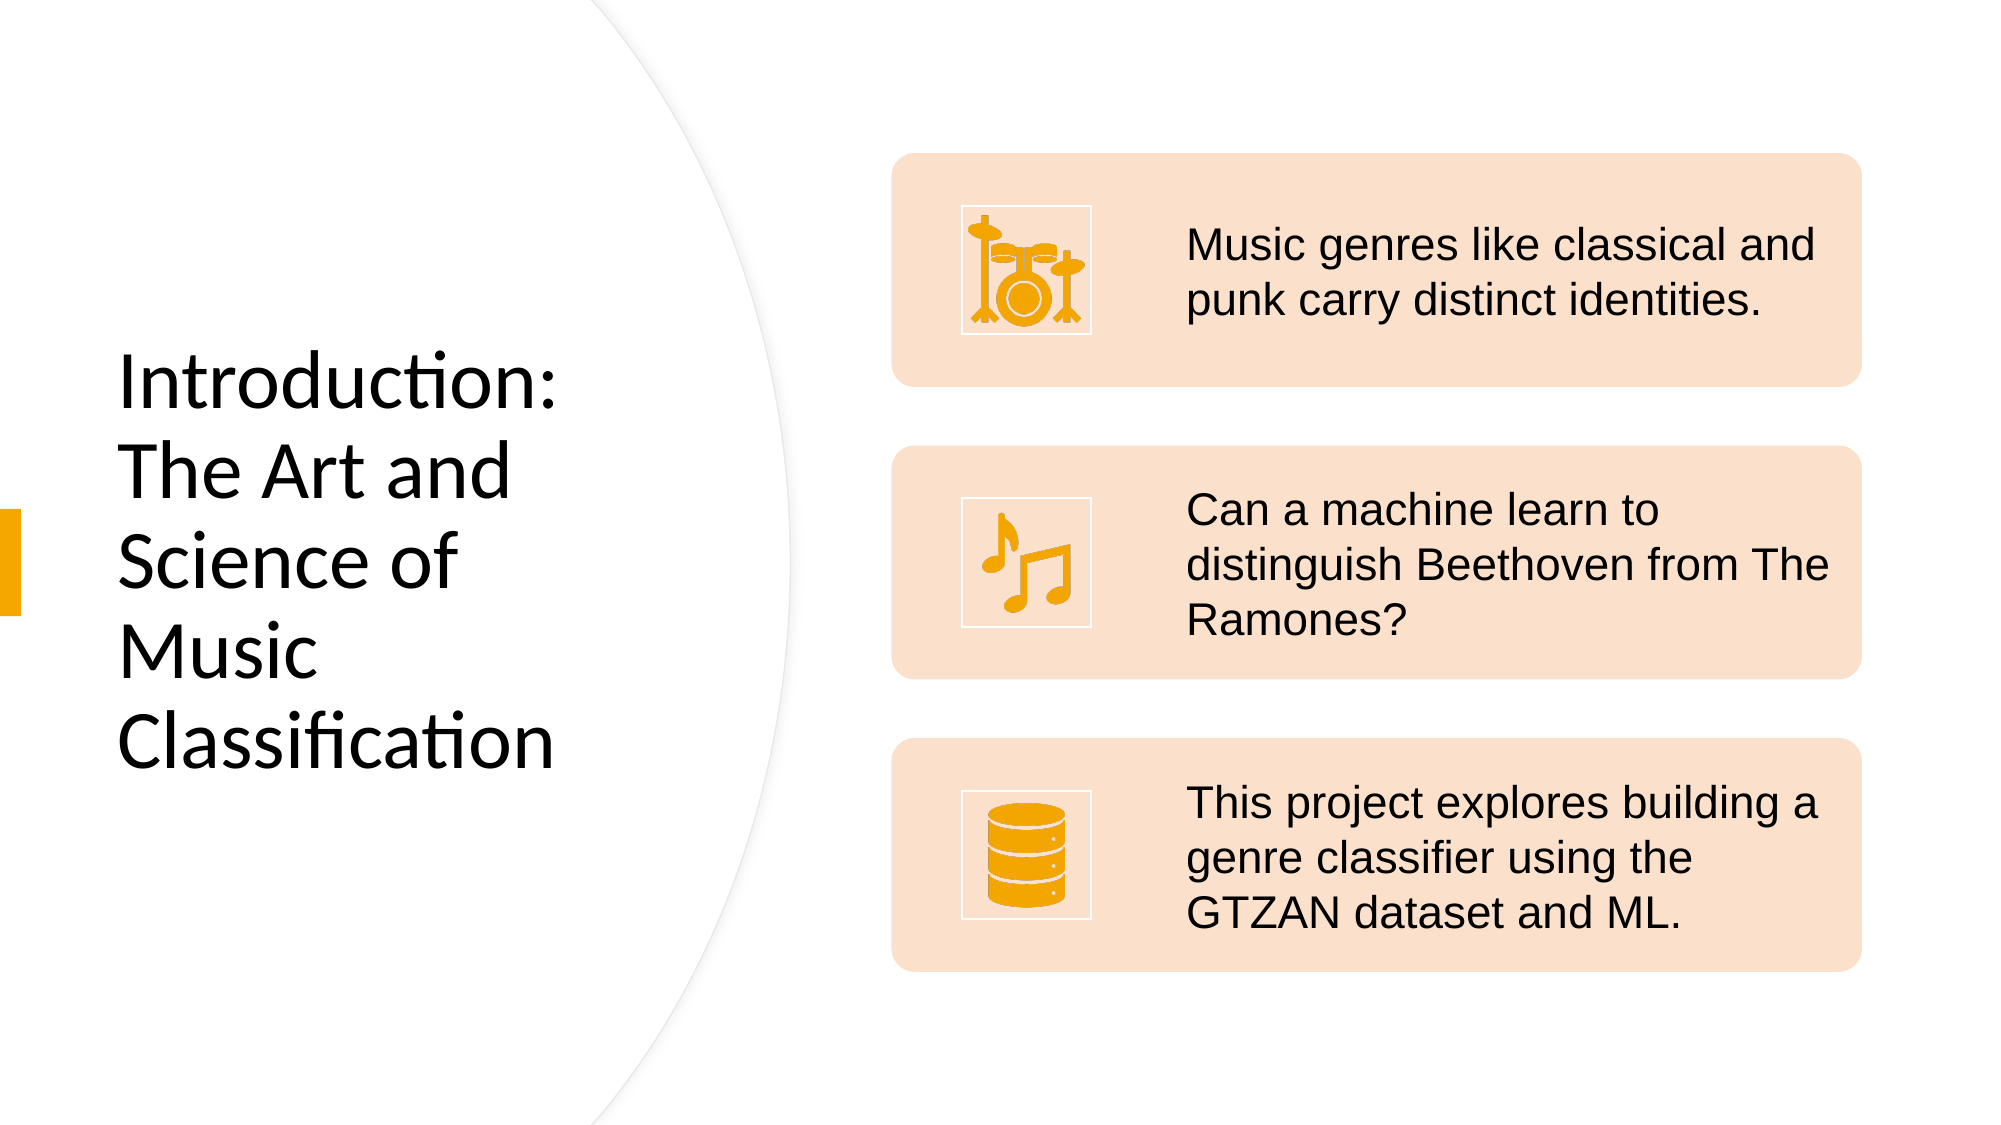

Music genres like classical and punk carry distinct identities.
Can a machine learn to distinguish Beethoven from The Ramones?
This project explores building a genre classifier using the GTZAN dataset and ML.
# Introduction: The Art and Science of Music Classification